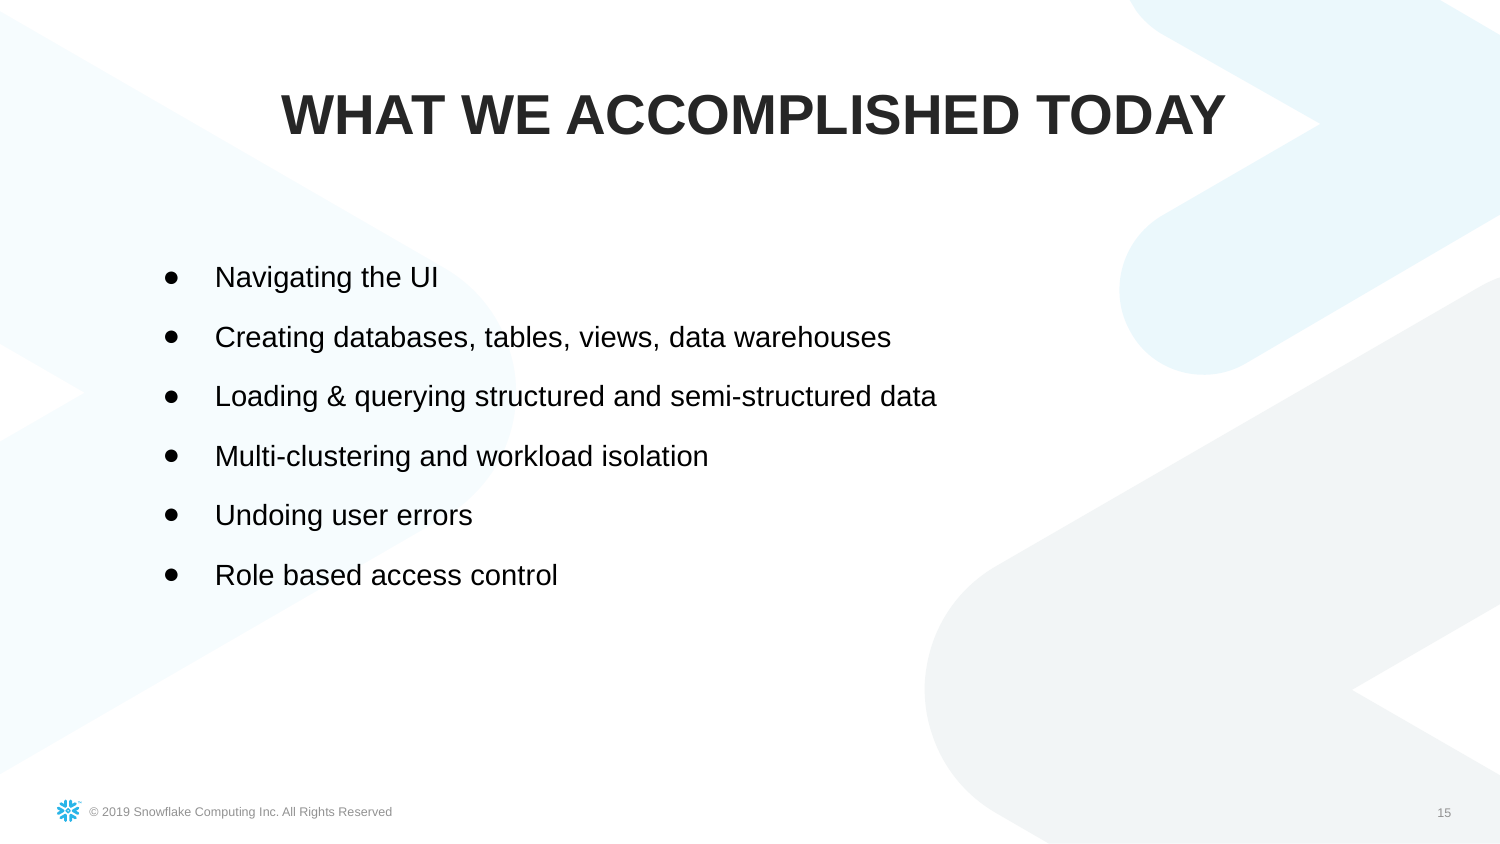

WHAT WE ACCOMPLISHED TODAY
Navigating the UI
Creating databases, tables, views, data warehouses
Loading & querying structured and semi-structured data
Multi-clustering and workload isolation
Undoing user errors
Role based access control

15